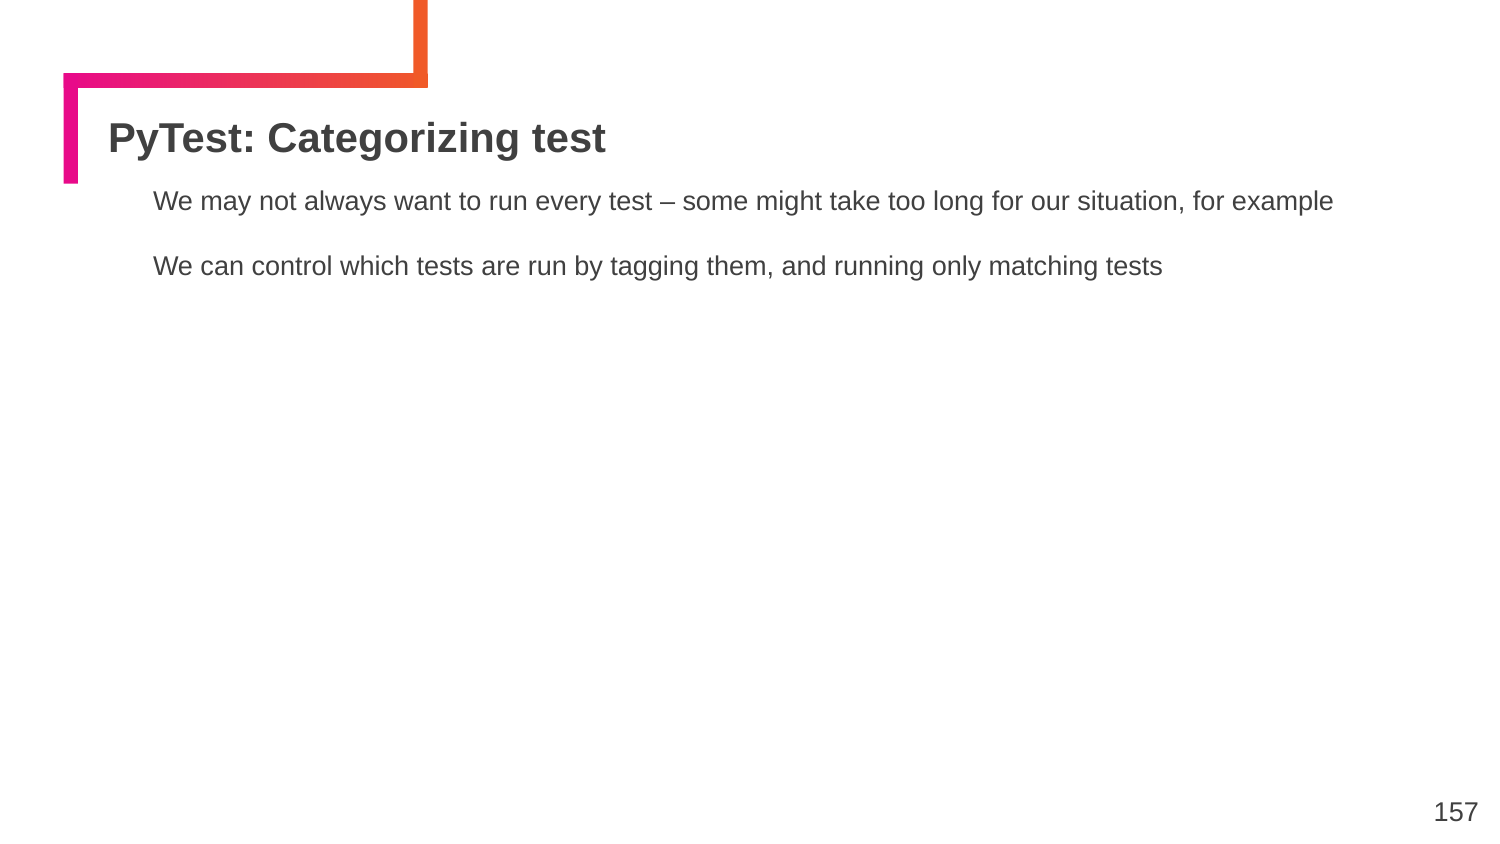

# PyTest: Categorizing test
We may not always want to run every test – some might take too long for our situation, for example

We can control which tests are run by tagging them, and running only matching tests
157